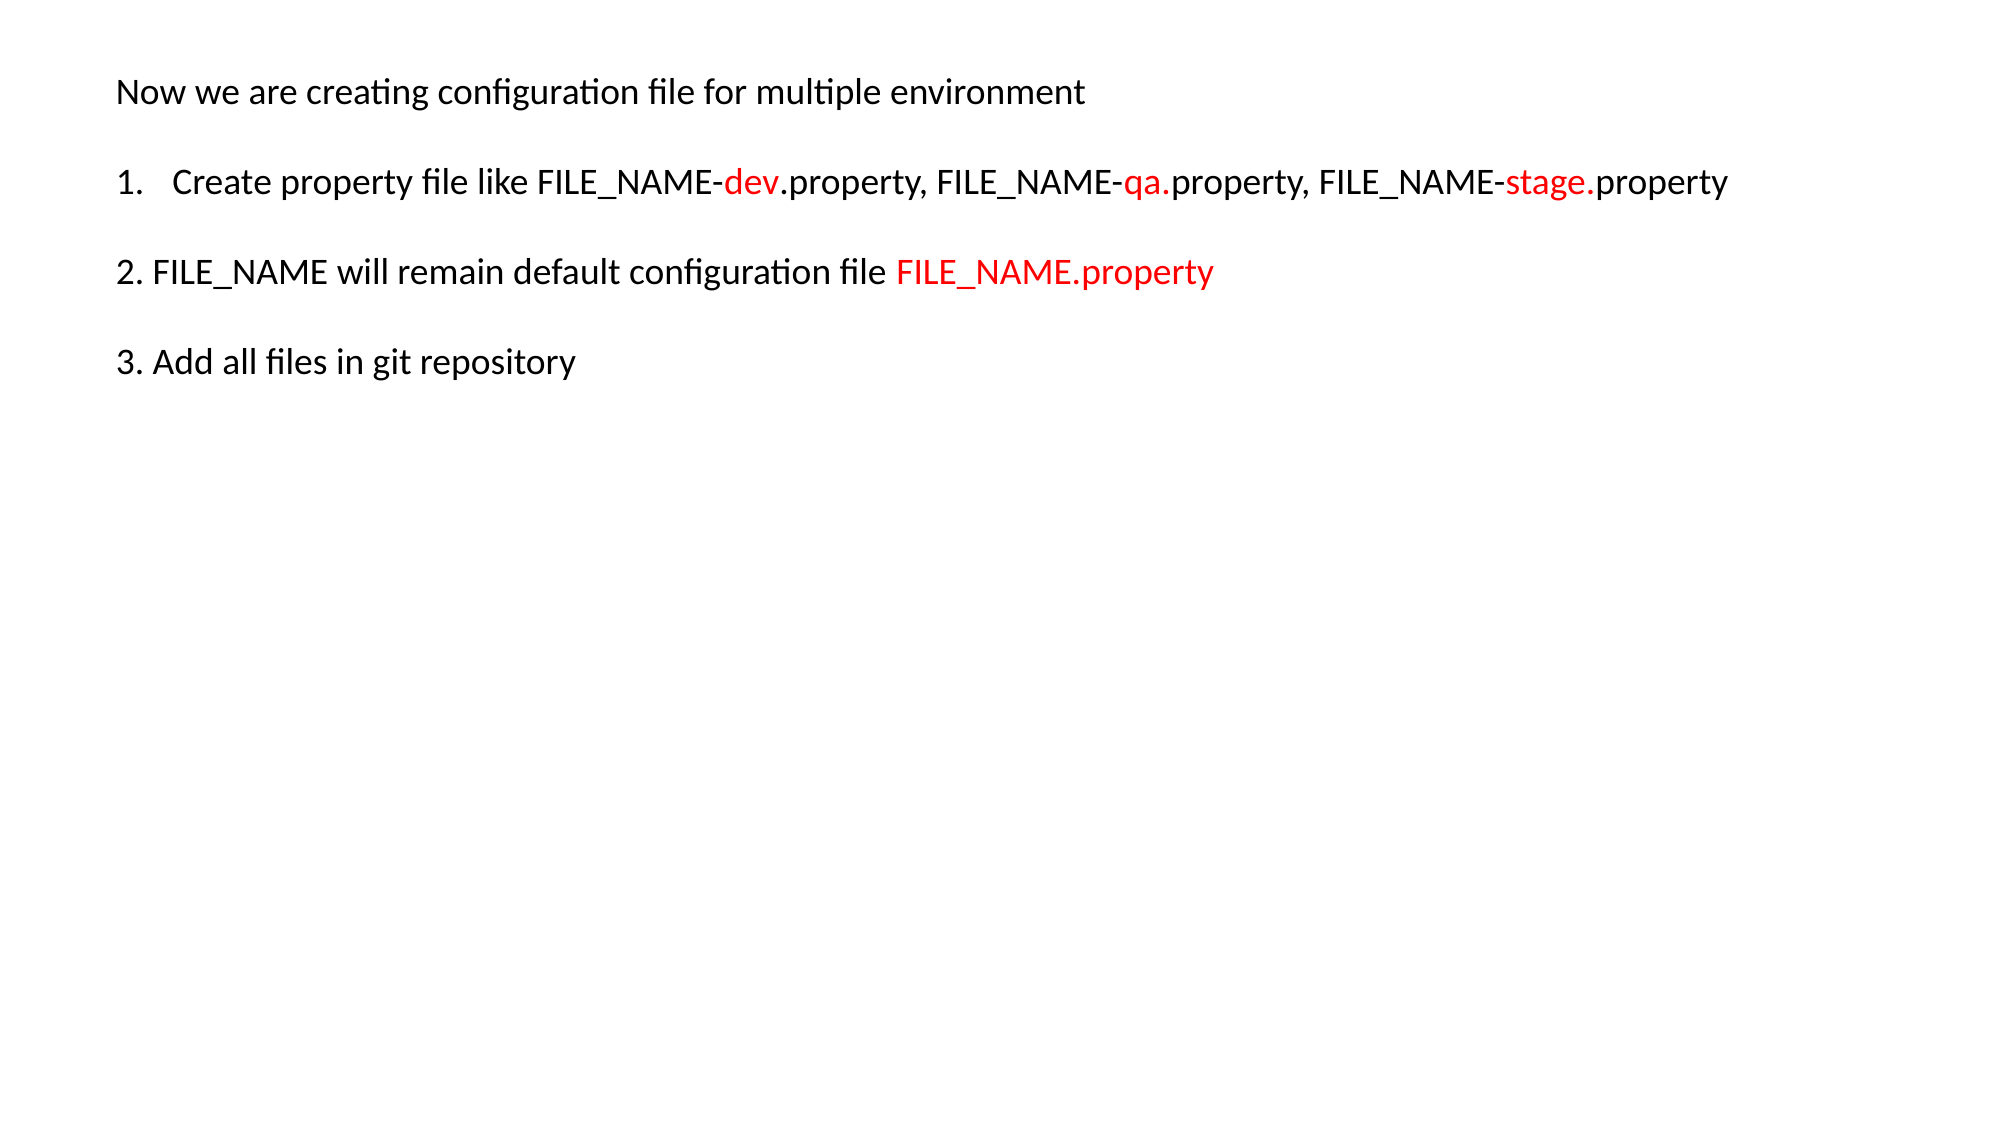

Now we are creating configuration file for multiple environment

Create property file like FILE_NAME-dev.property, FILE_NAME-qa.property, FILE_NAME-stage.property

2. FILE_NAME will remain default configuration file FILE_NAME.property

3. Add all files in git repository